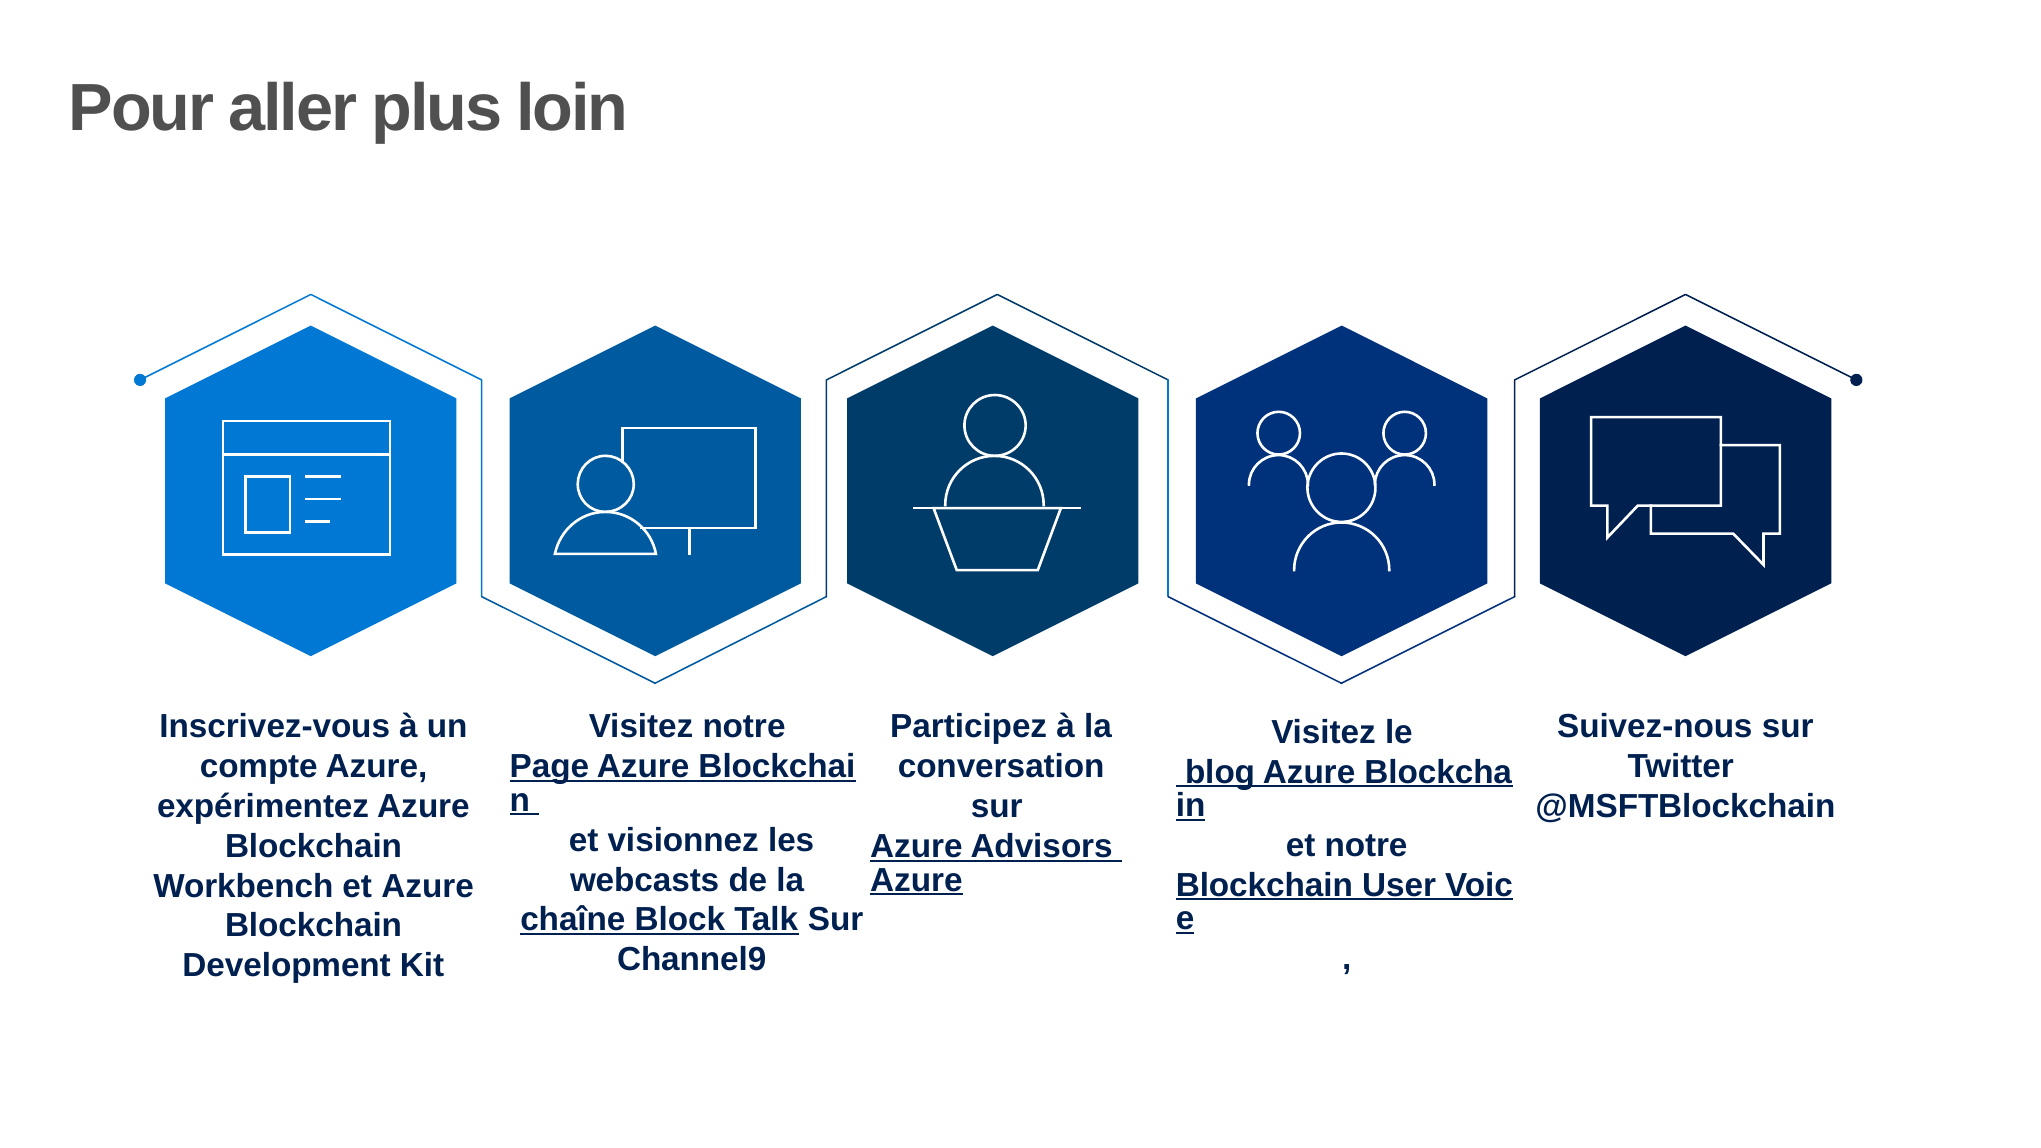

# Pour aller plus loin

Inscrivez-vous à un compte Azure, expérimentez Azure Blockchain Workbench et Azure Blockchain Development Kit
Visitez notre Page Azure Blockchain et visionnez les webcasts de la chaîne Block Talk Sur Channel9
Participez à la conversation sur Azure Advisors Azure
Suivez-nous sur Twitter
@MSFTBlockchain
Visitez le  blog Azure Blockchain et notre Blockchain User Voice,